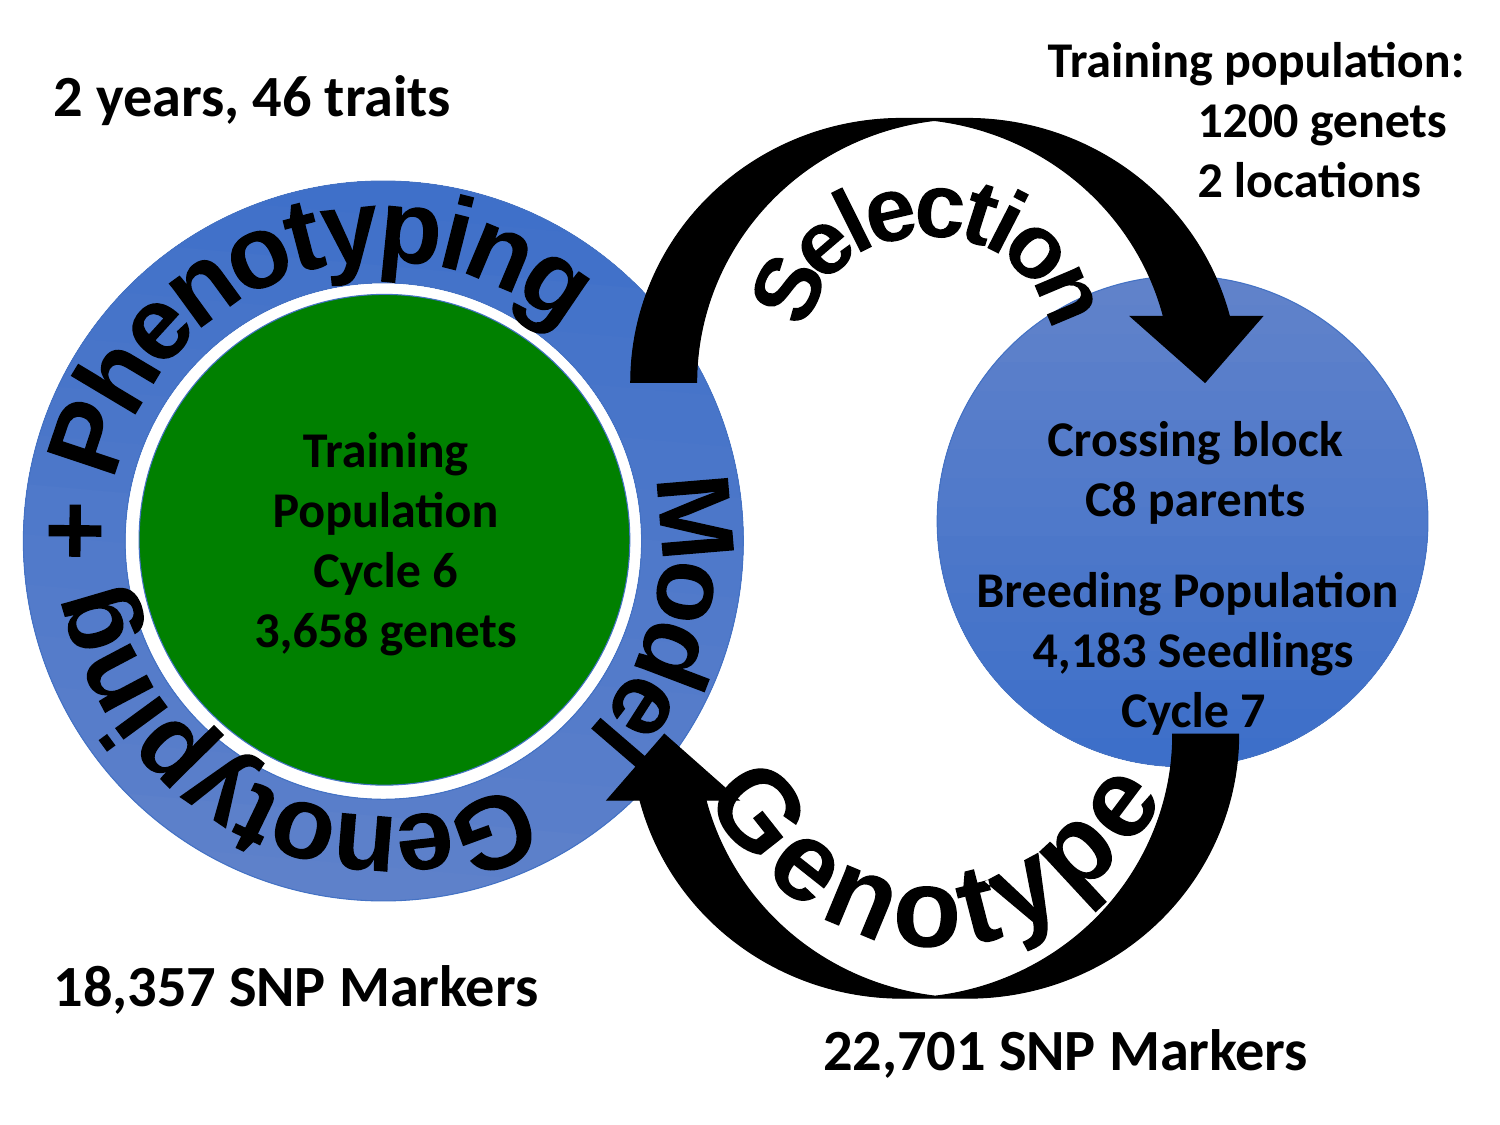

Genotype

Genotyping + Phenotyping       Model

Breeding Population
4,183 Seedlings
Cycle 7

Training Population
Cycle 6
3,658 genets

Selection
Training population:
	1200 genets
	2 locations
2 years, 46 traits

18,357 SNP Markers

Crossing block C8 parents
22,701 SNP Markers